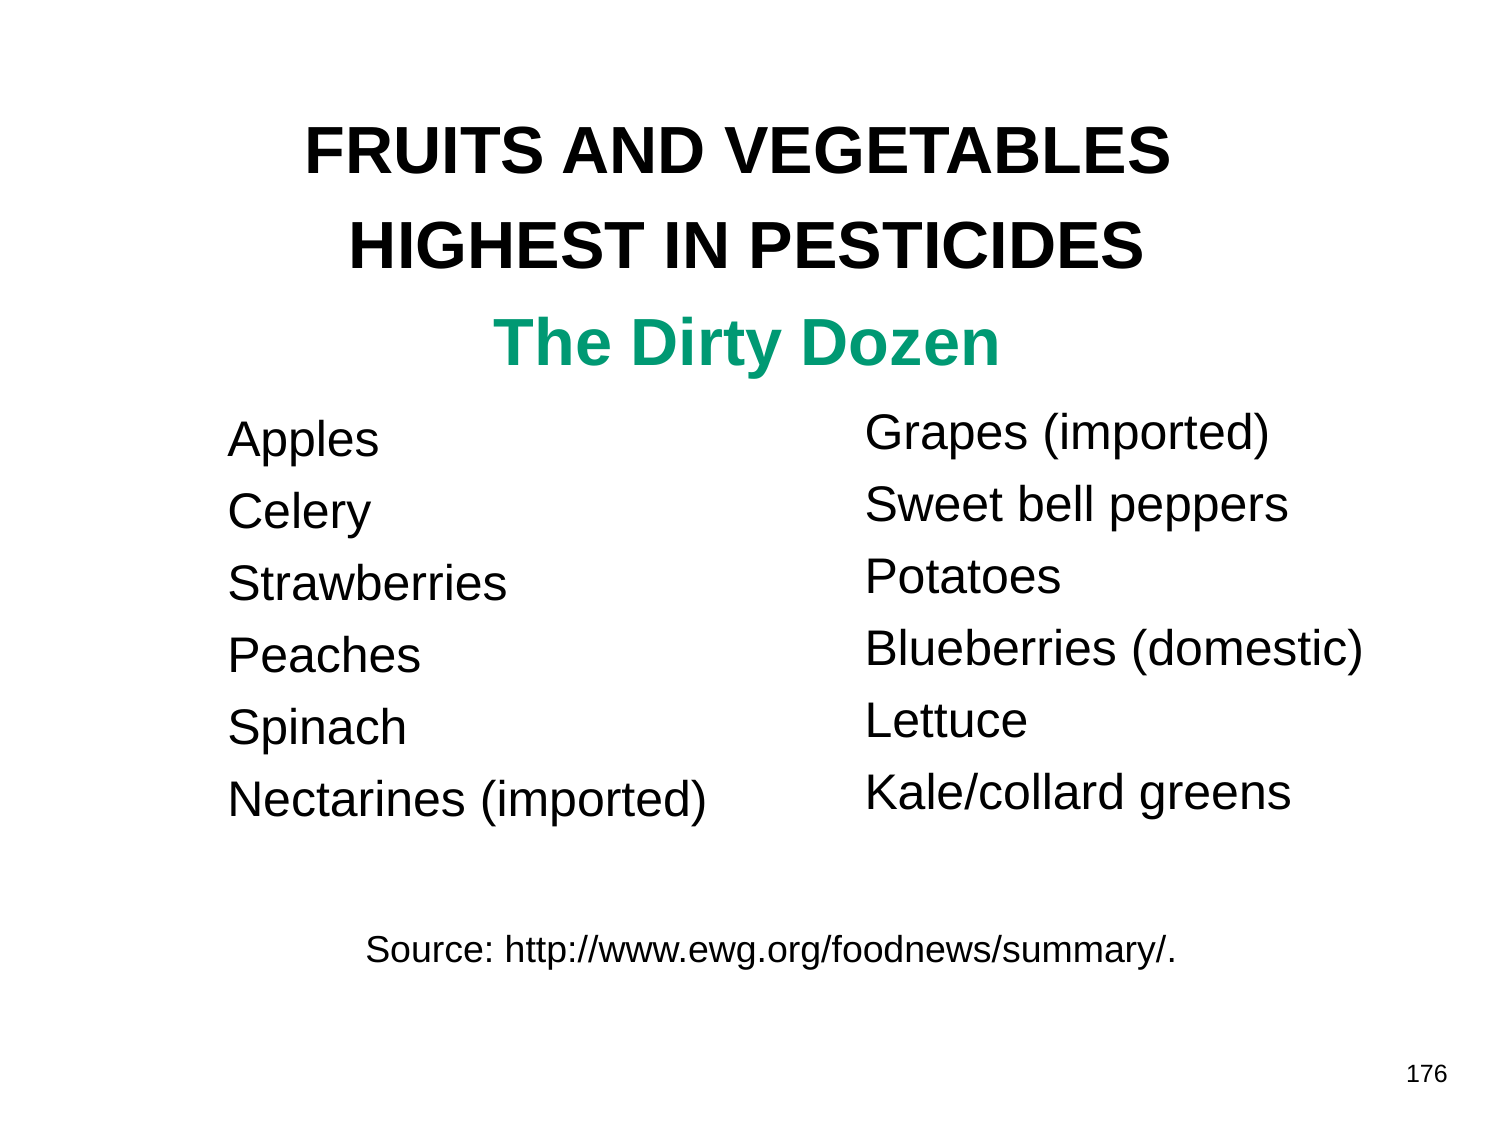

# FRUITS AND VEGETABLES HIGHEST IN PESTICIDES The Dirty Dozen
Grapes (imported)
Sweet bell peppers
Potatoes
Blueberries (domestic)
Lettuce
Kale/collard greens
Apples
Celery
Strawberries
Peaches
Spinach
Nectarines (imported)
Source: http://www.ewg.org/foodnews/summary/.
176